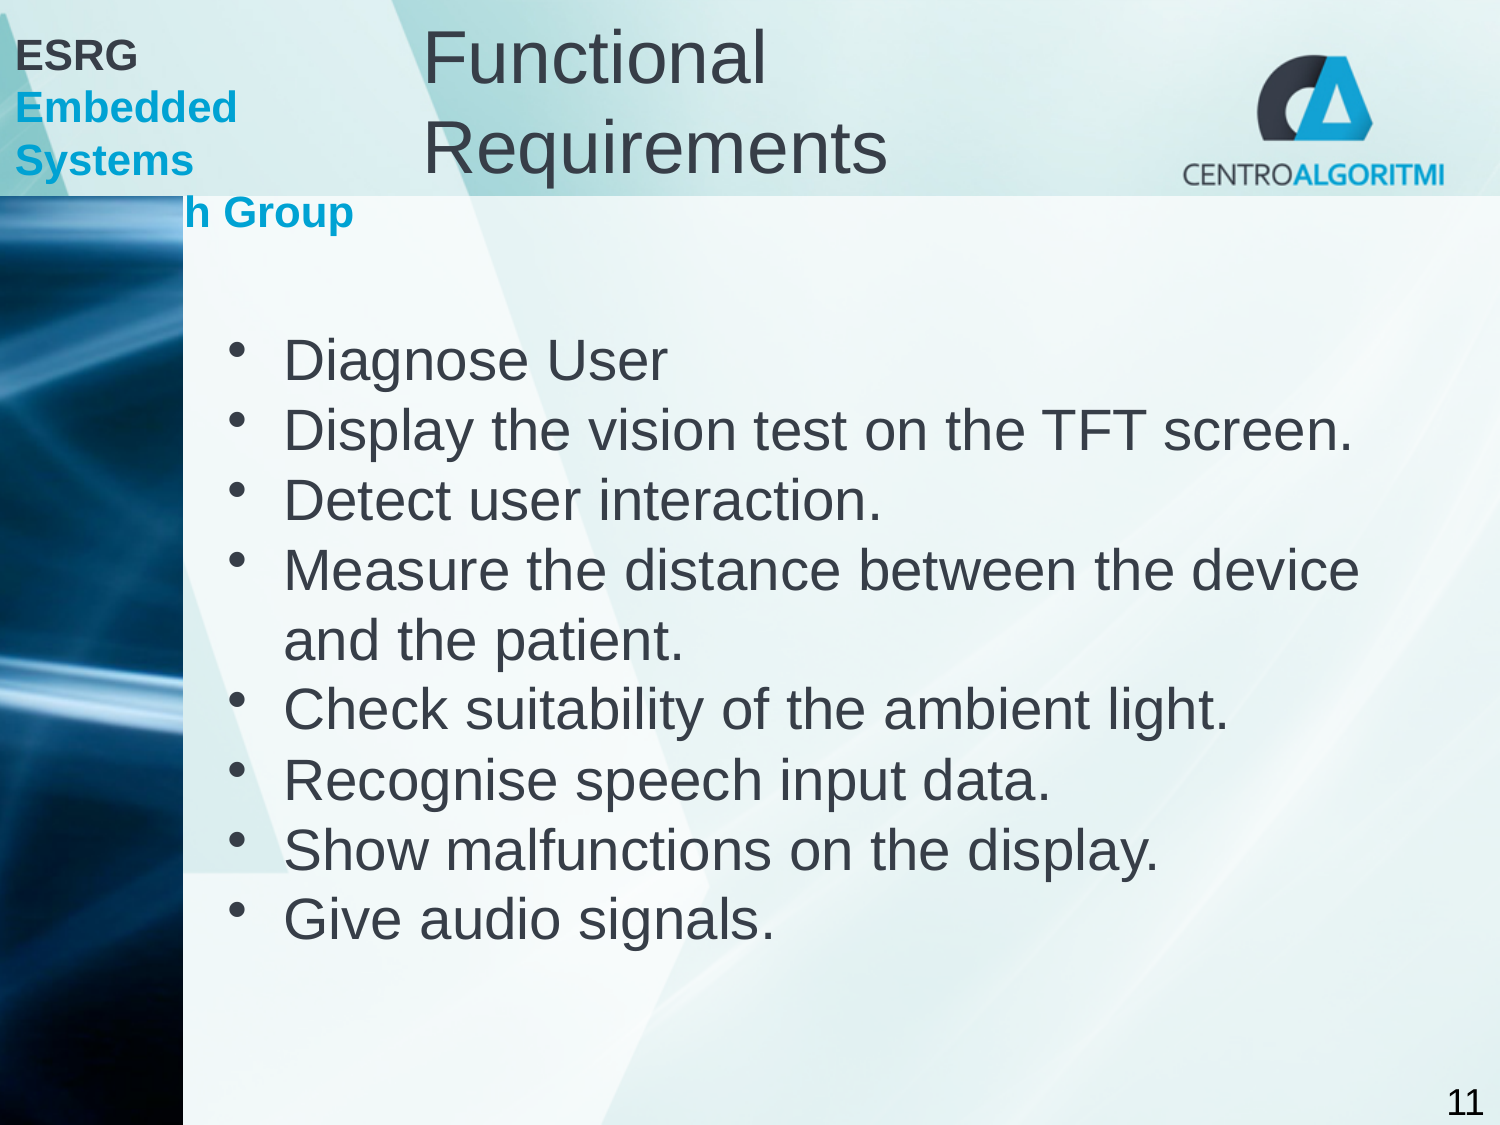

# Functional Requirements
Diagnose User
Display the vision test on the TFT screen.
Detect user interaction.
Measure the distance between the device and the patient.
Check suitability of the ambient light.
Recognise speech input data.
Show malfunctions on the display.
Give audio signals.

11